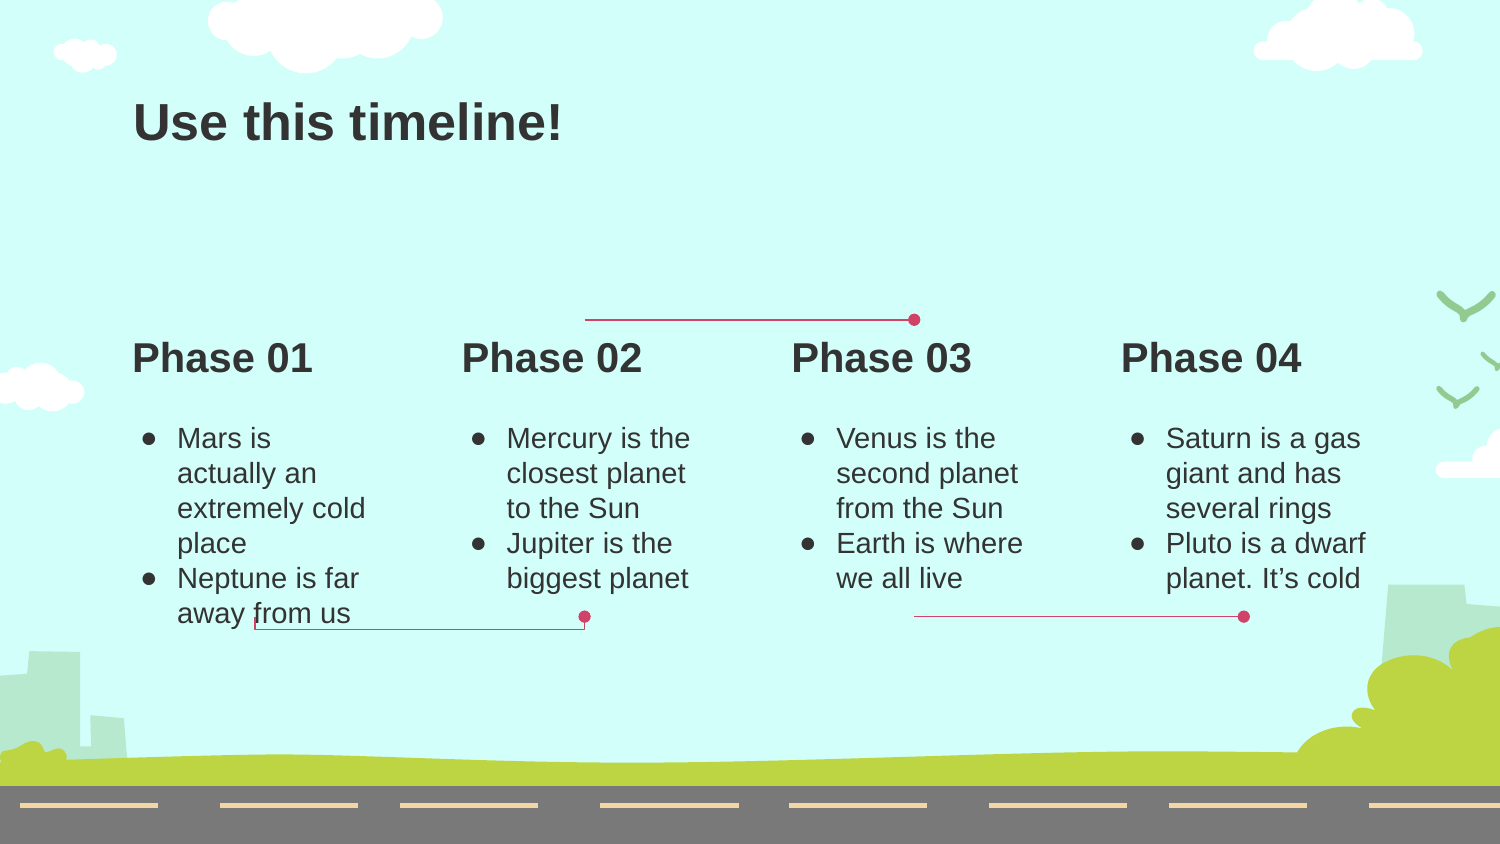

# Use this timeline!
Phase 01
Phase 02
Phase 03
Phase 04
Mars is actually an extremely cold place
Neptune is far away from us
Mercury is the closest planet to the Sun
Jupiter is the biggest planet
Venus is the second planet from the Sun
Earth is where we all live
Saturn is a gas giant and has several rings
Pluto is a dwarf planet. It’s cold